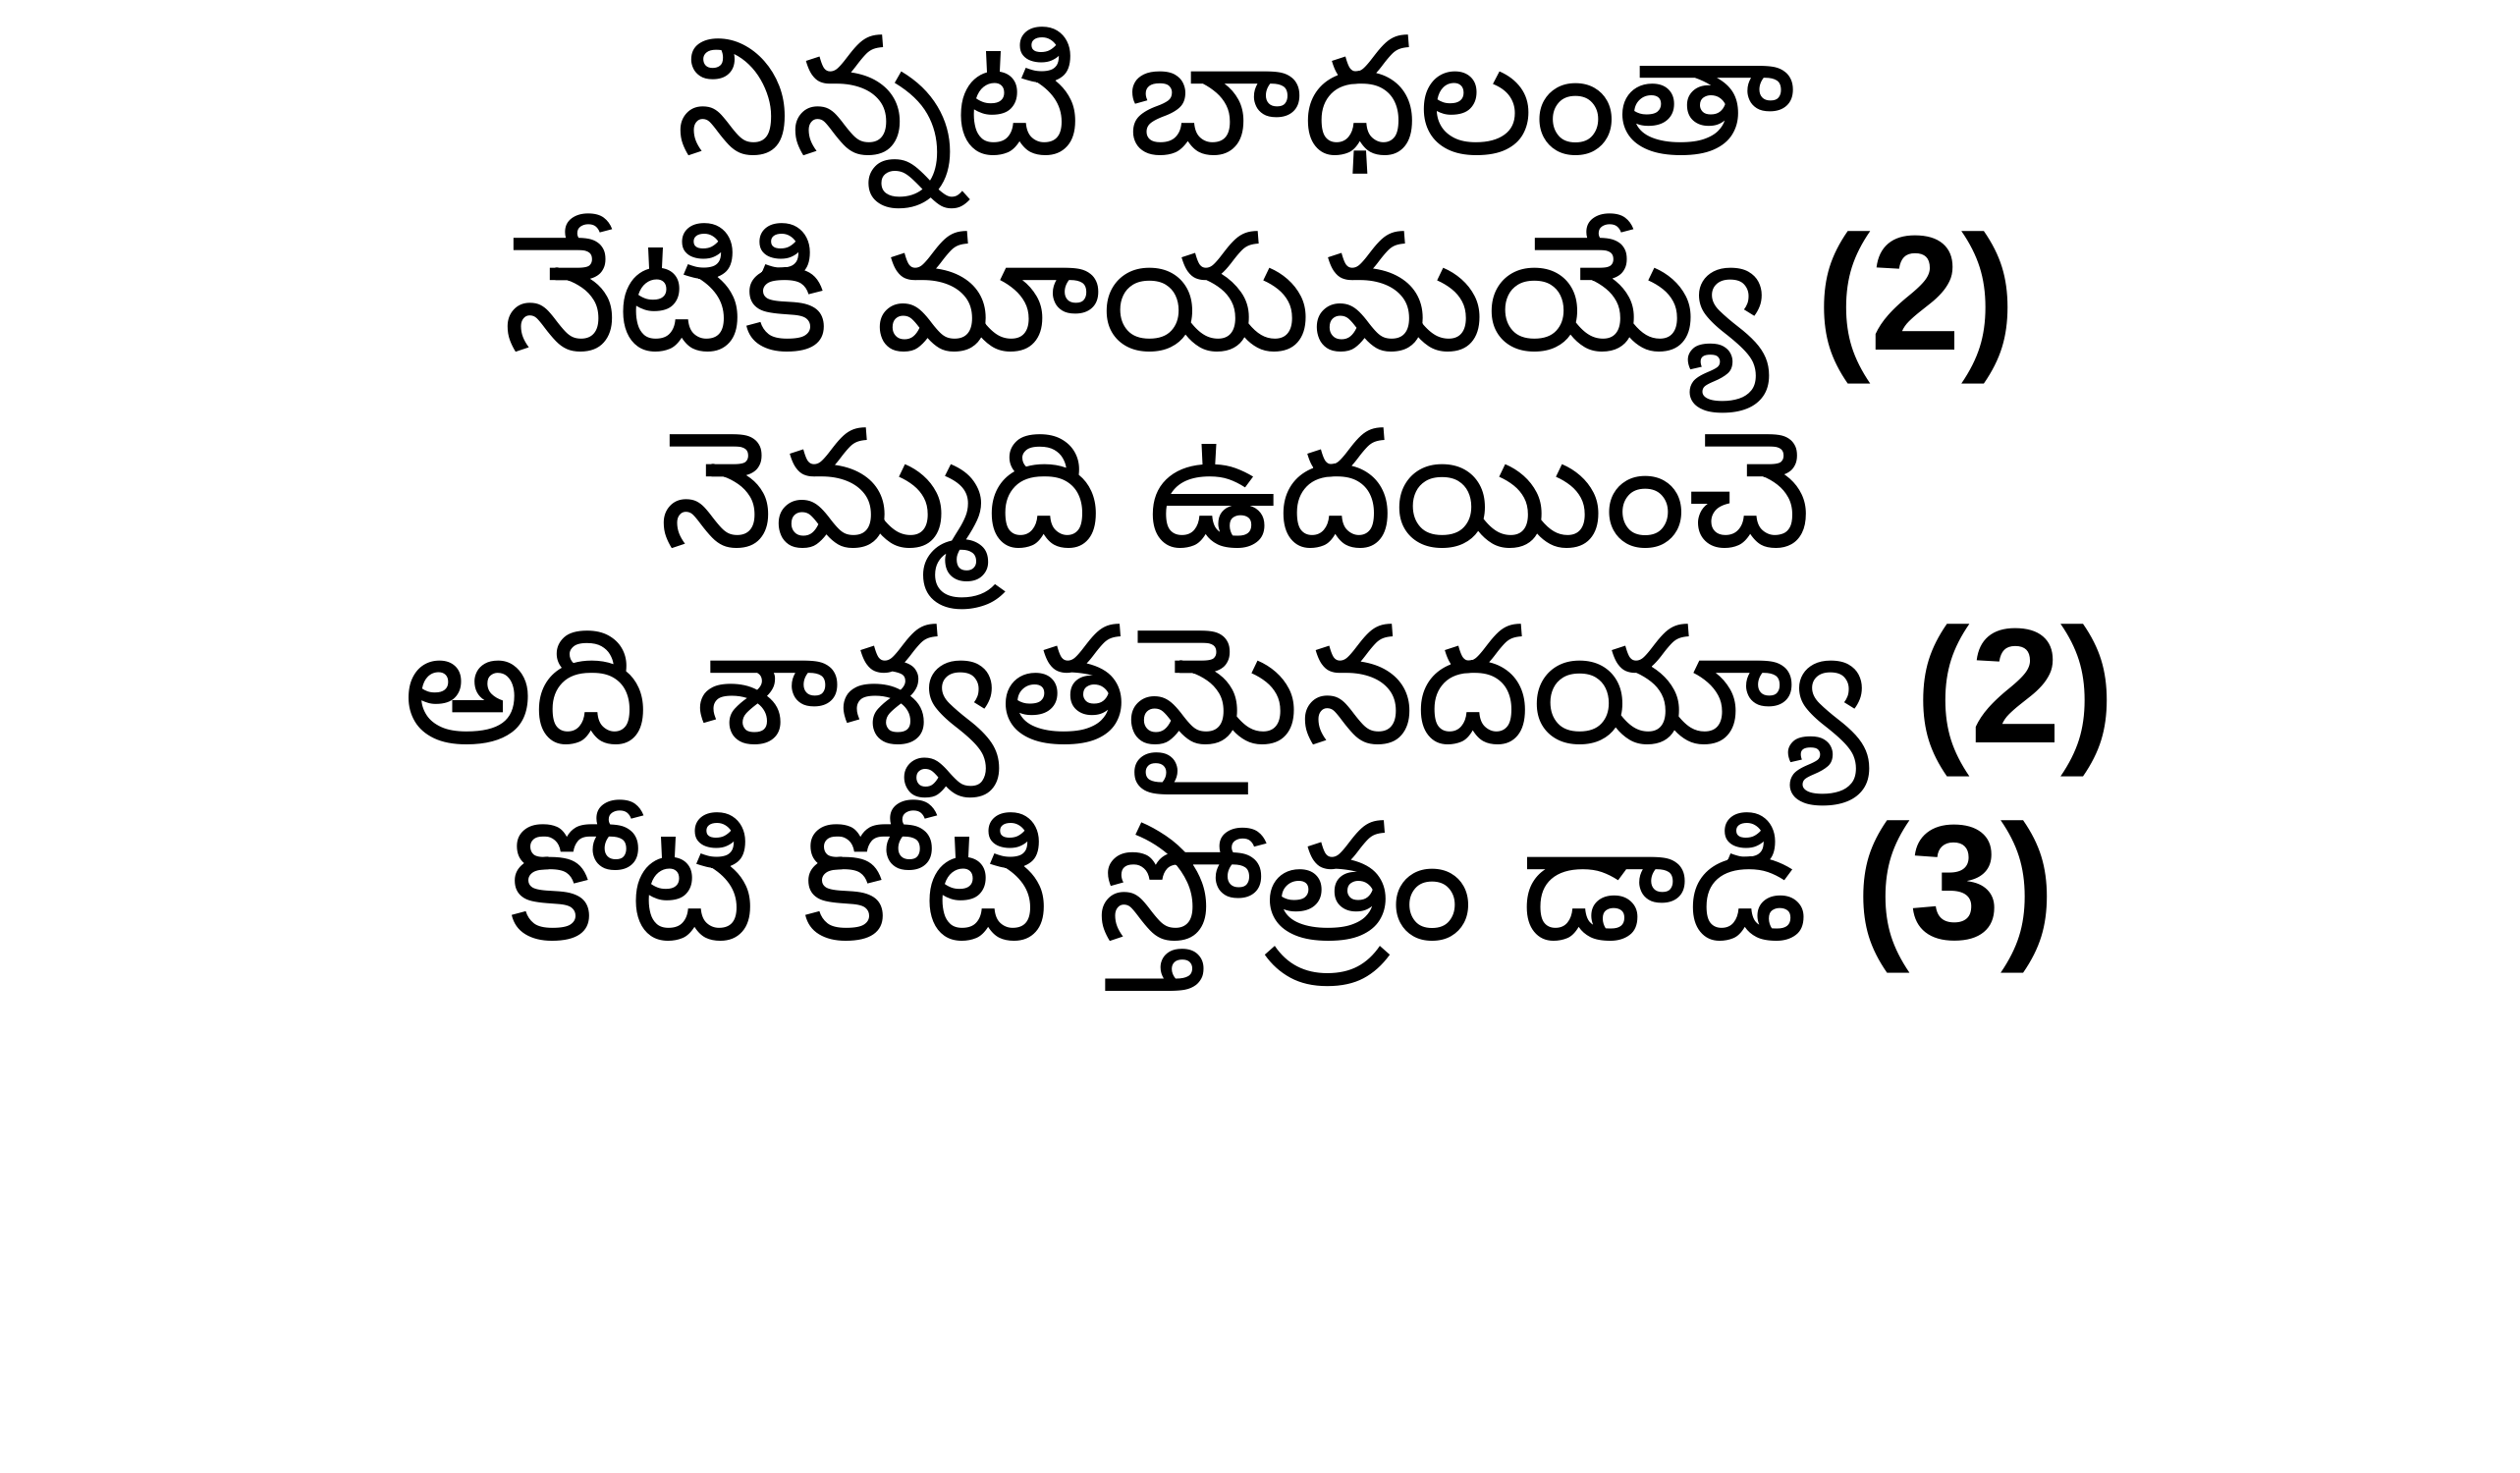

నిన్నటి బాధలంతా
నేటికి మాయమయ్యే (2)
నెమ్మది ఉదయించె
అది శాశ్వతమైనదయ్యా (2)
        కోటి కోటి స్తోత్రం డాడి (3)